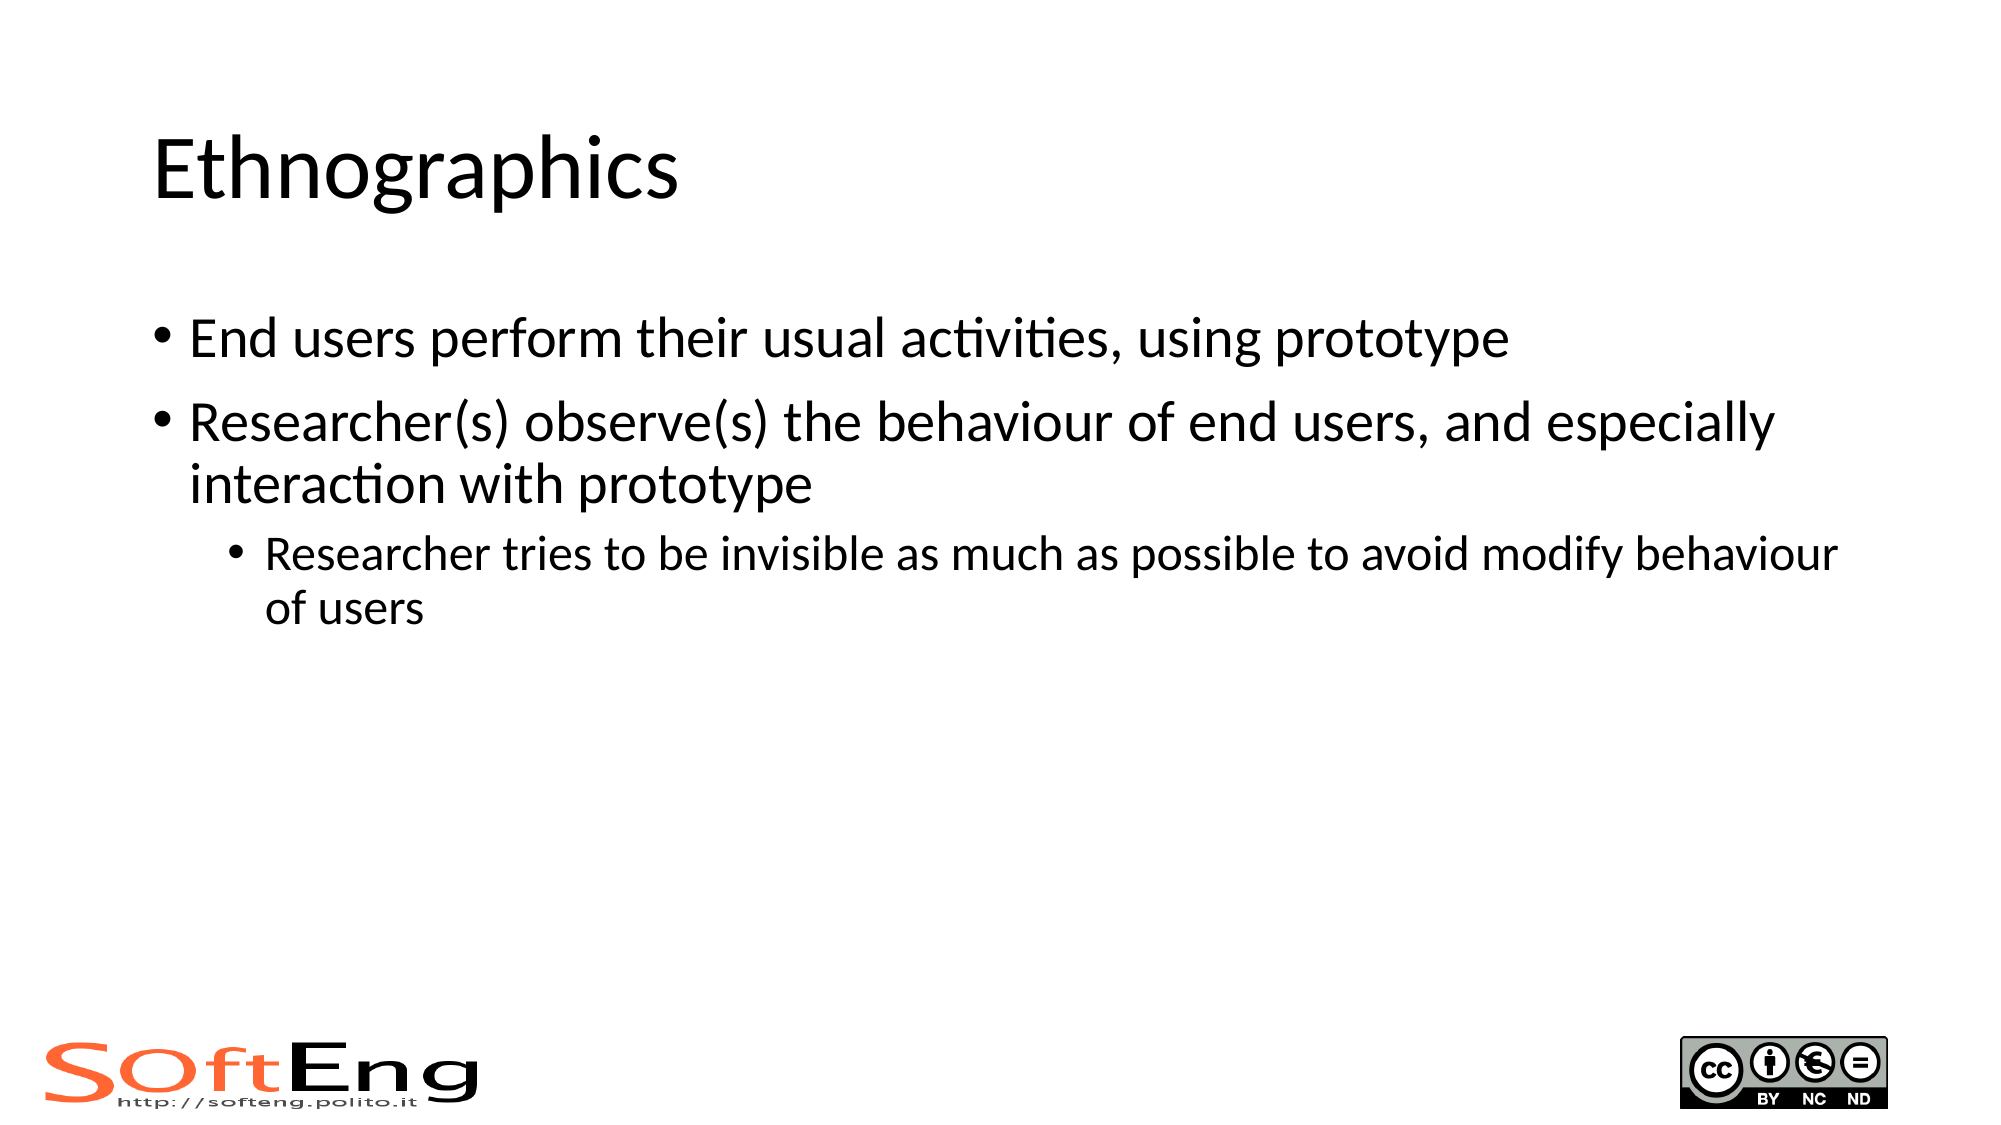

# Ethnographics
End users perform their usual activities, using prototype
Researcher(s) observe(s) the behaviour of end users, and especially interaction with prototype
Researcher tries to be invisible as much as possible to avoid modify behaviour of users